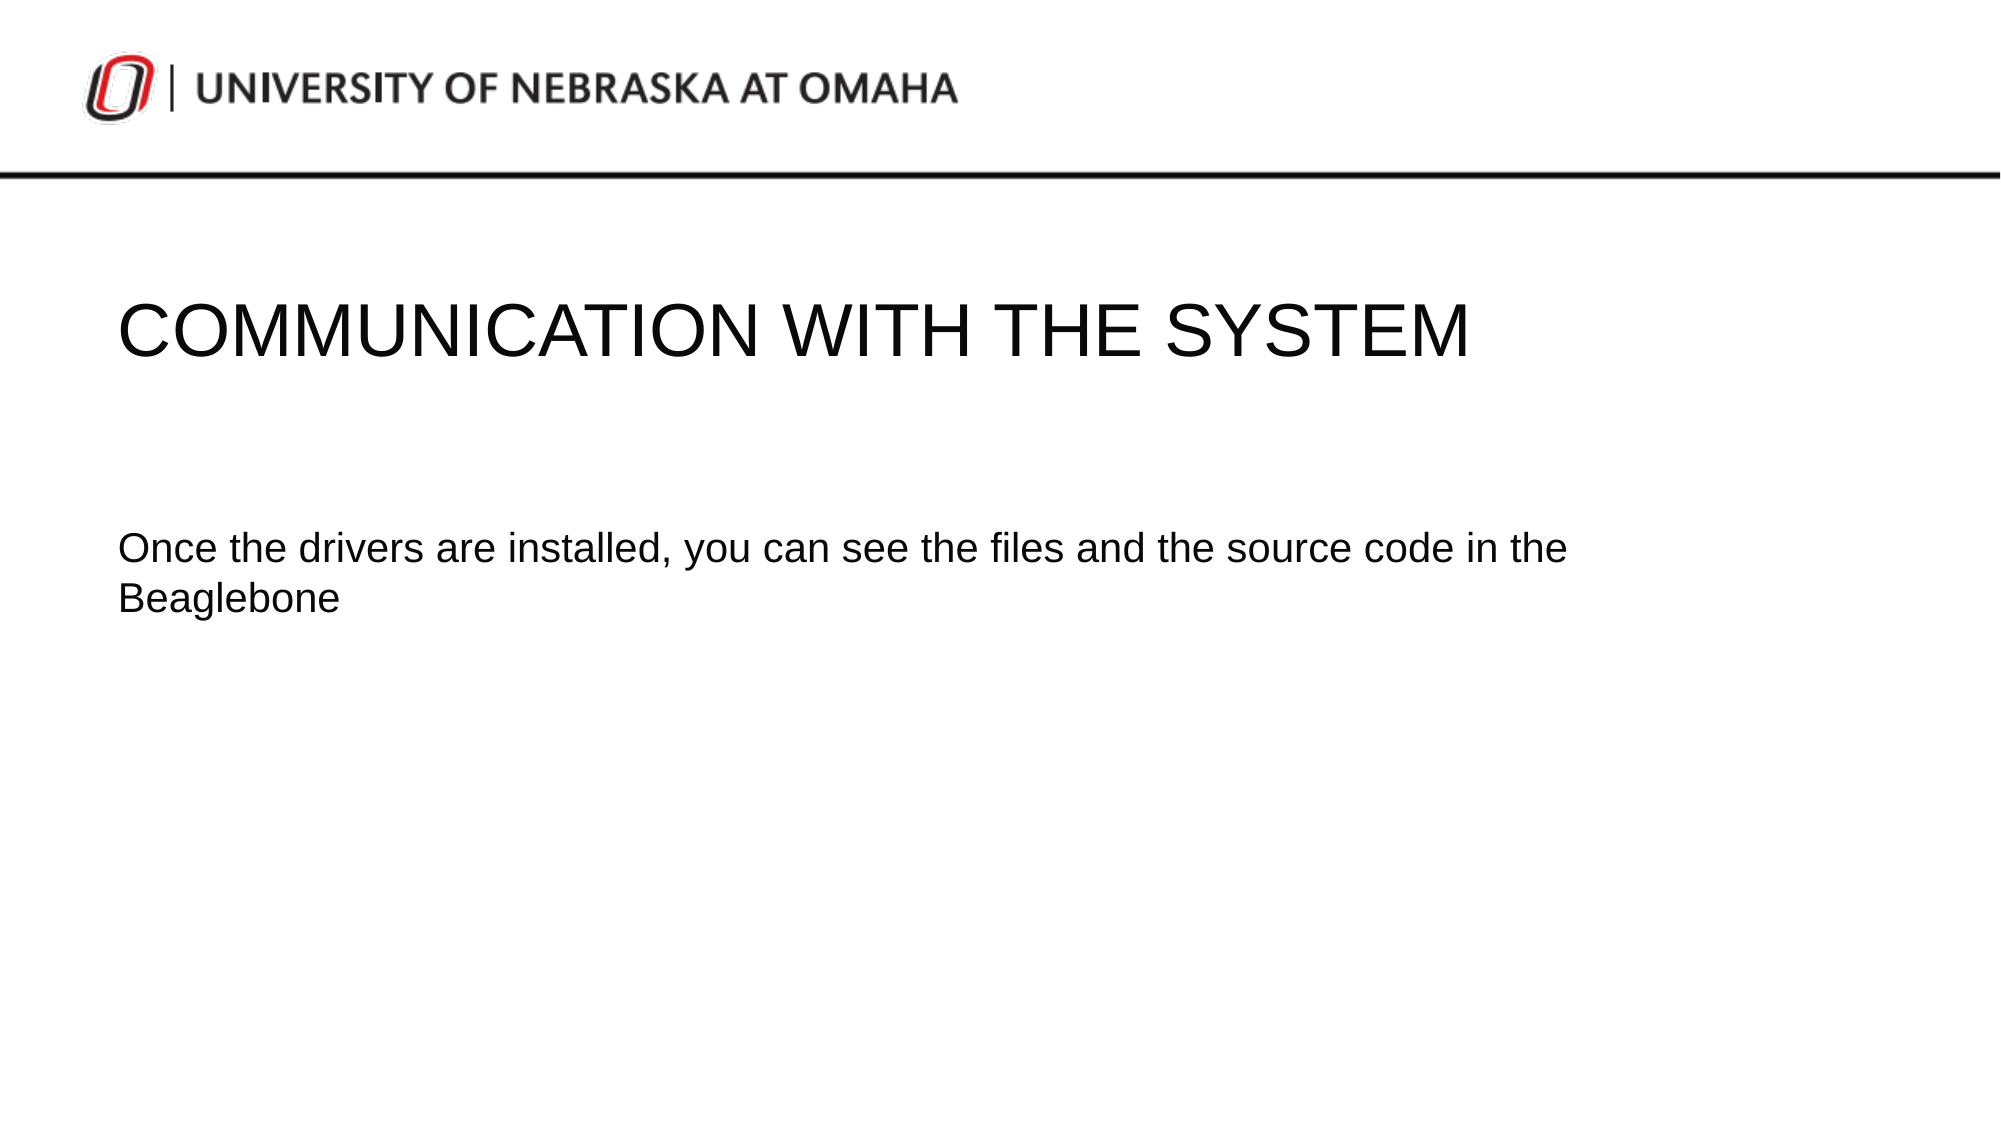

COMMUNICATION WITH THE SYSTEM

Once the drivers are installed, you can see the files and the source code in the Beaglebone